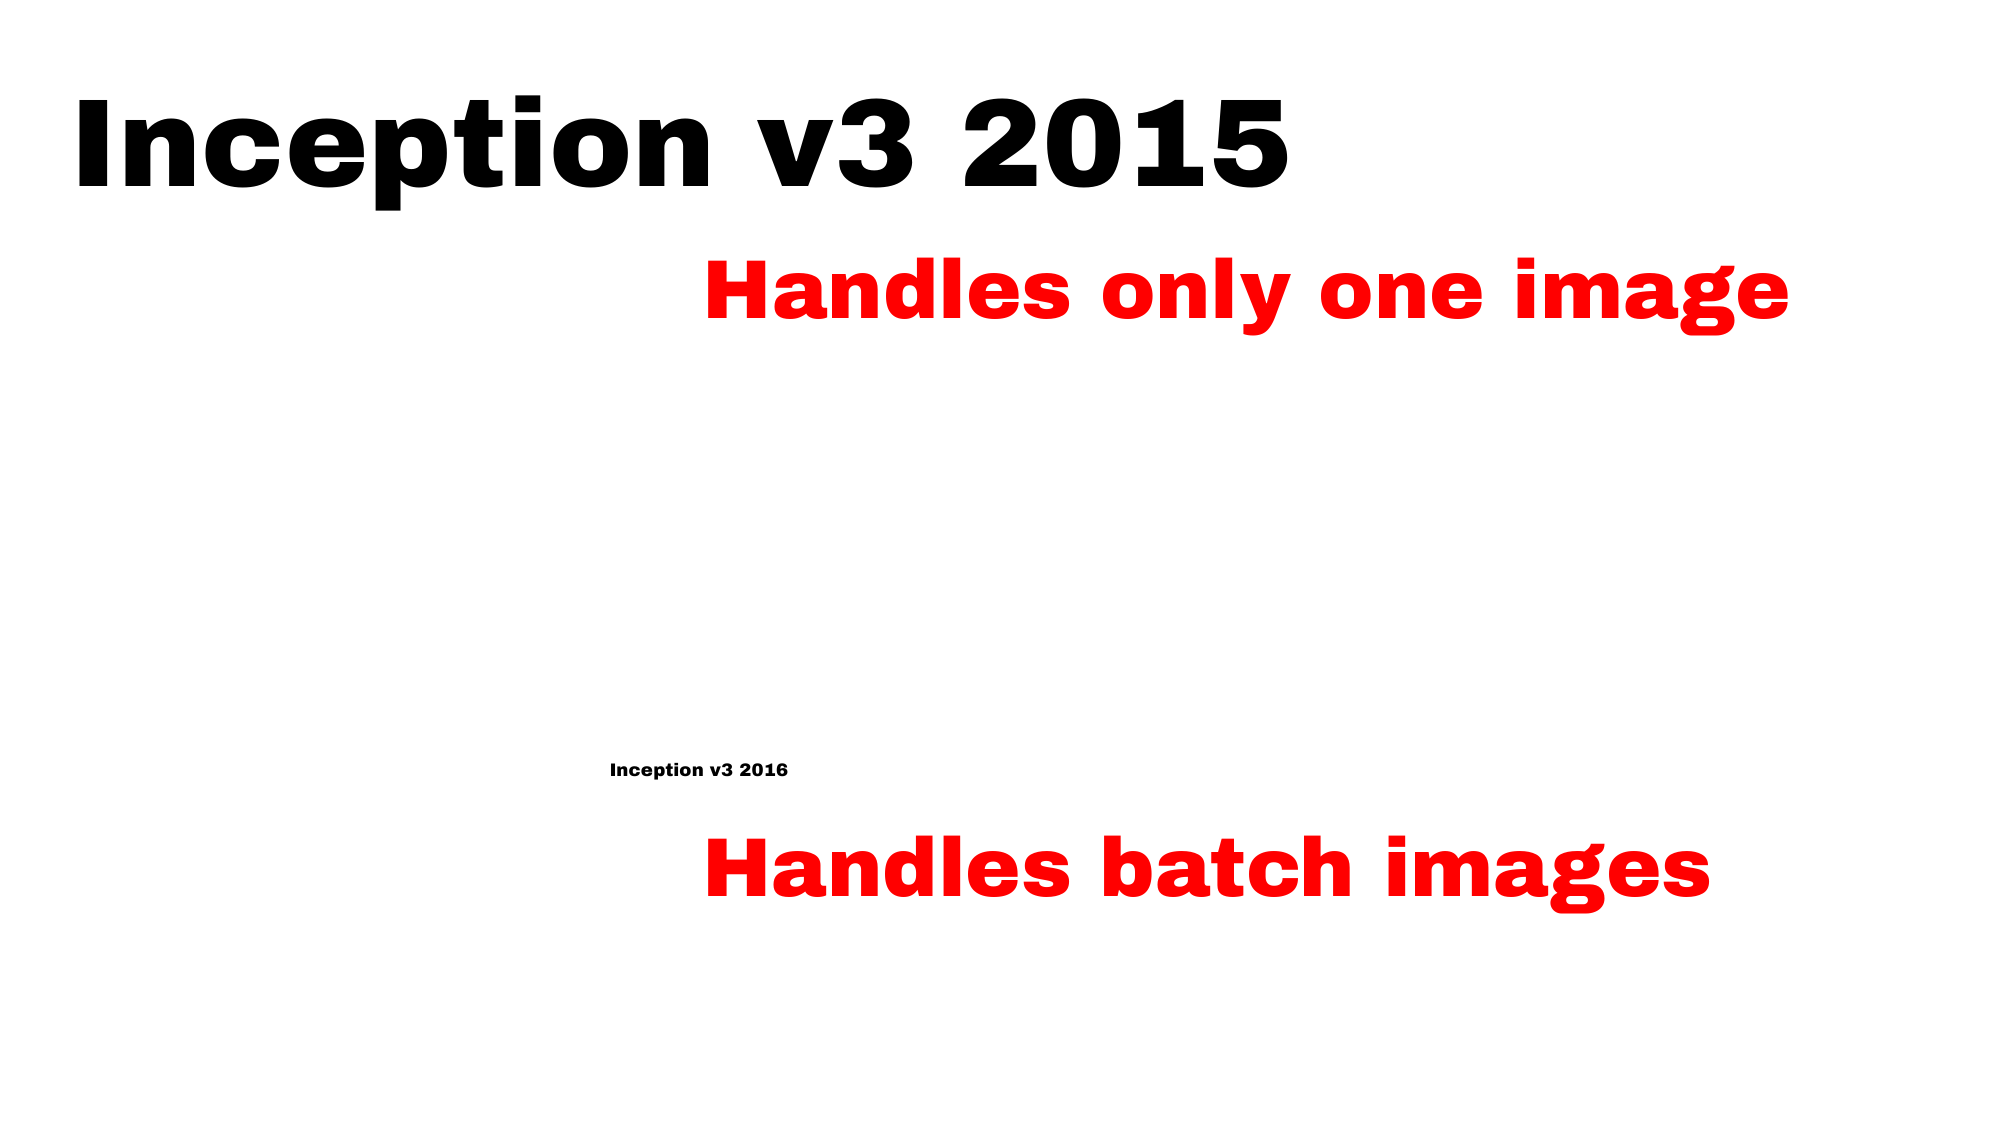

Inception v3 2015
Handles only one image

# Inception v3 2016
Handles batch images